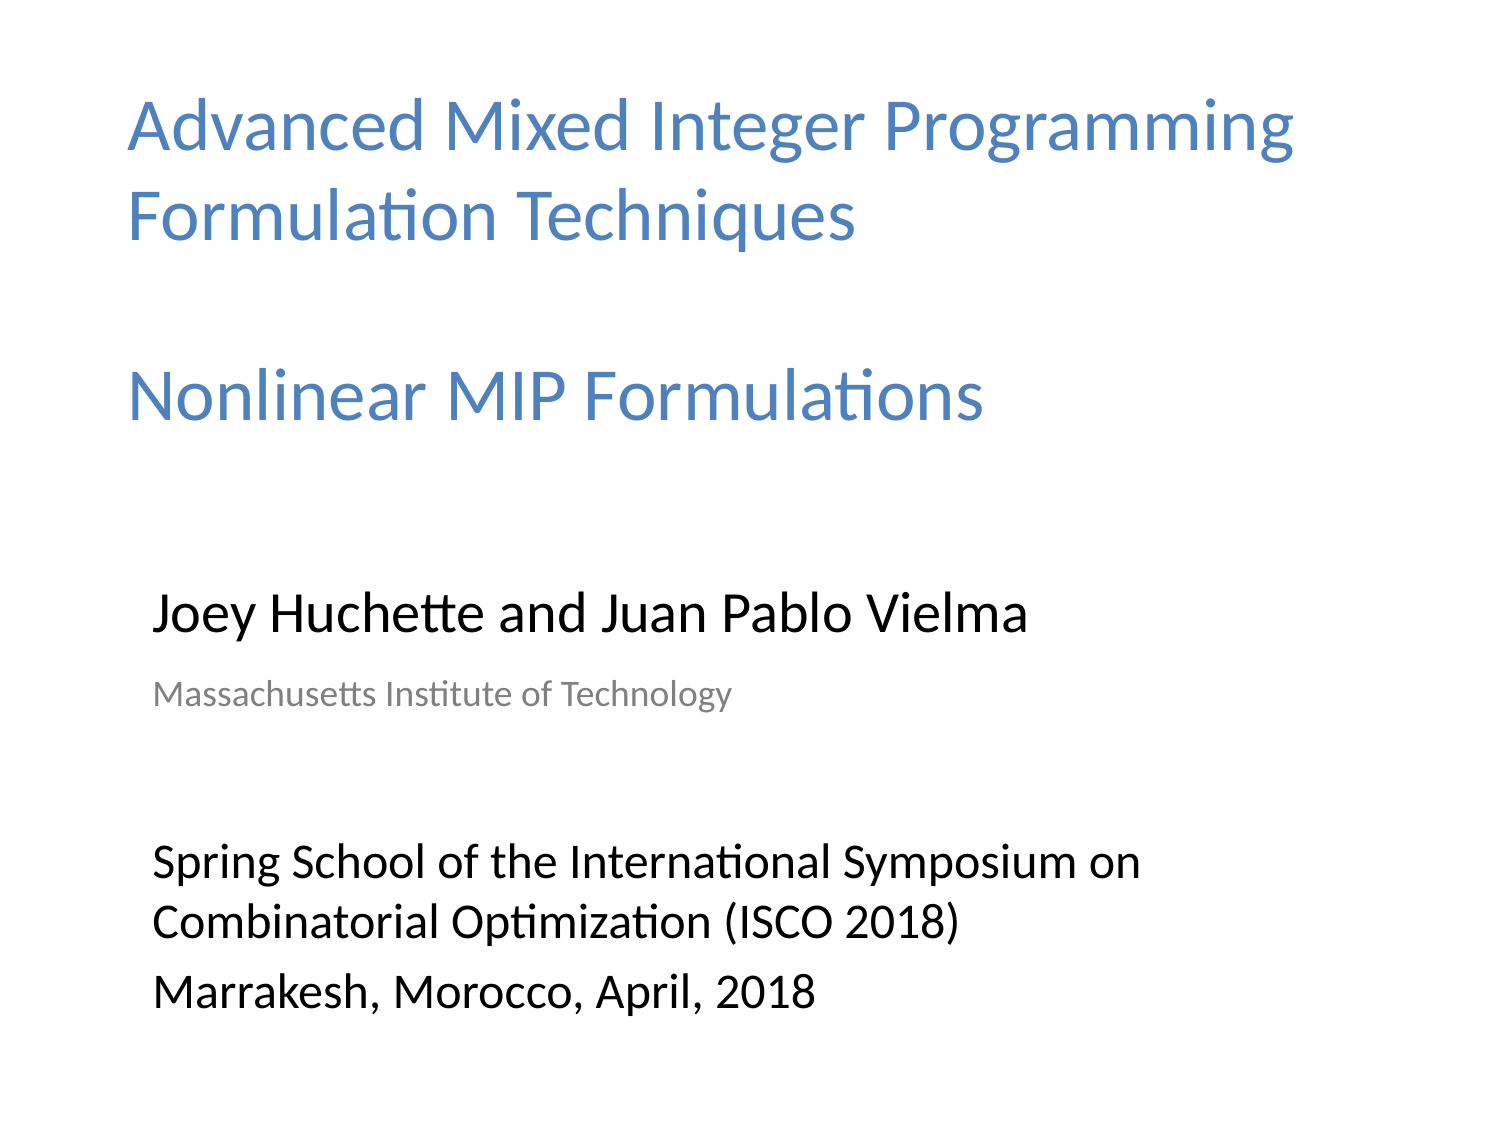

# Advanced Mixed Integer Programming Formulation Techniques Nonlinear MIP Formulations
Joey Huchette and Juan Pablo Vielma

Massachusetts Institute of Technology

Spring School of the International Symposium on Combinatorial Optimization (ISCO 2018)
Marrakesh, Morocco, April, 2018